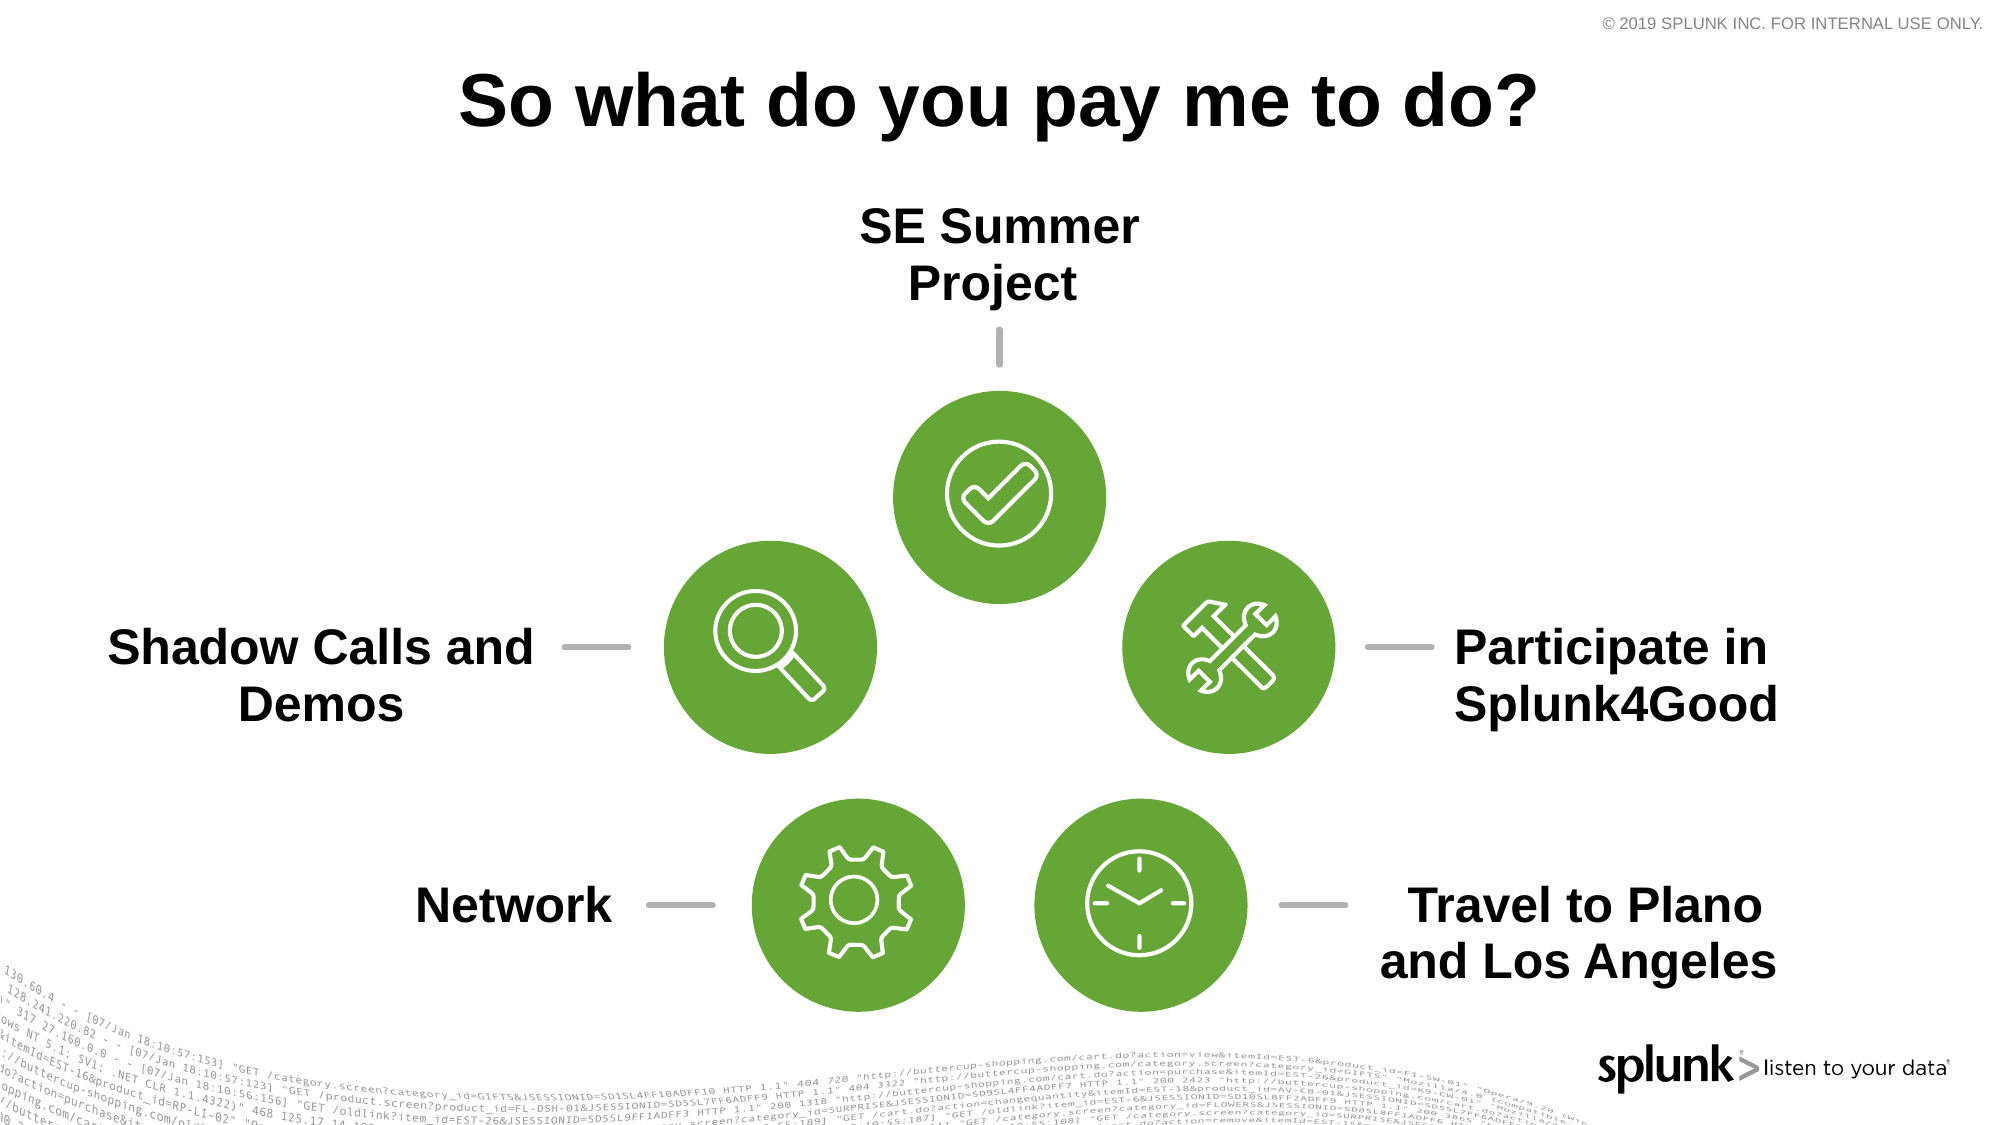

# So what do you pay me to do?
SE Summer Project

Shadow Calls and Demos
Participate in Splunk4Good

Travel to Plano and Los Angeles
Network